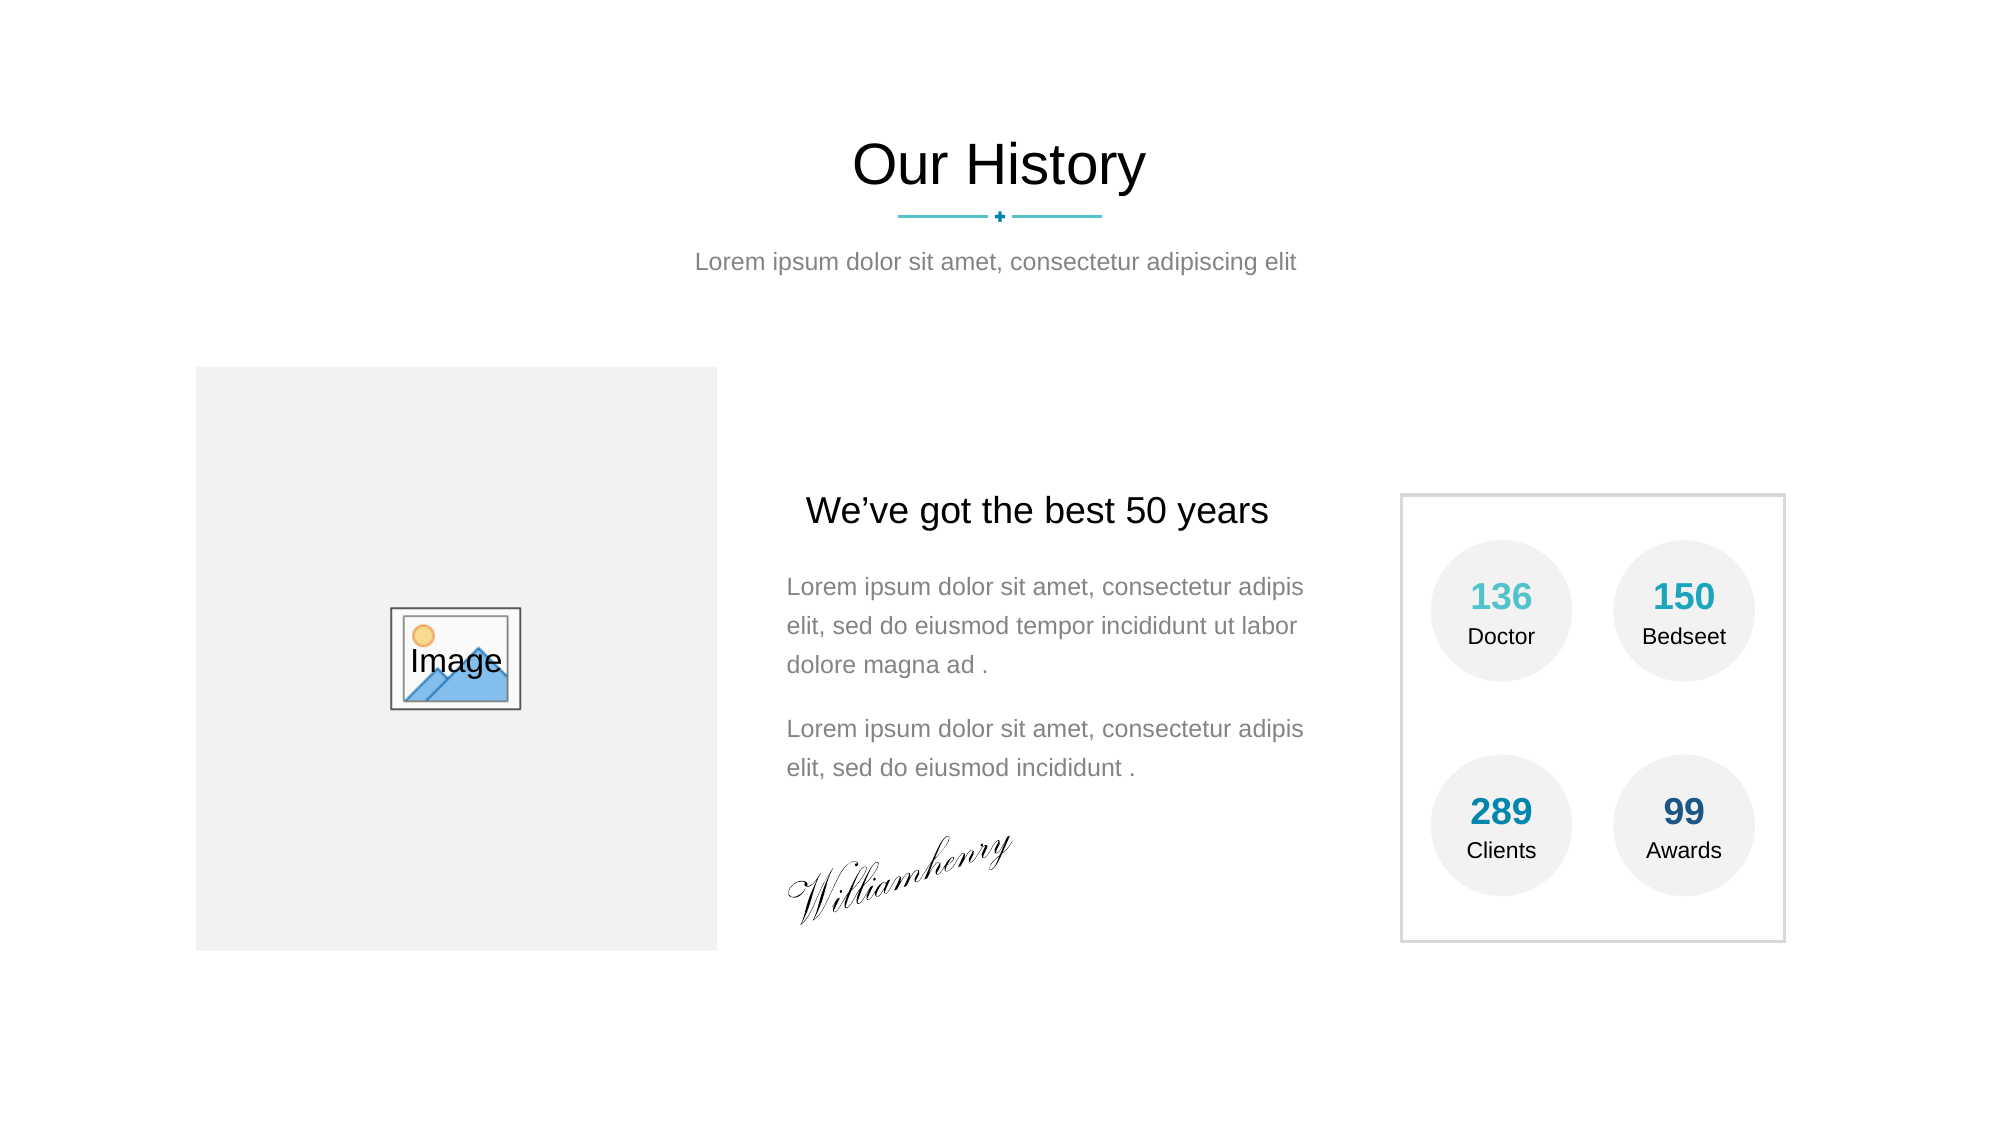

Our History

Lorem ipsum dolor sit amet, consectetur adipiscing elit

We’ve got the best 50 years
Lorem ipsum dolor sit amet, consectetur adipis elit, sed do eiusmod tempor incididunt ut labor dolore magna ad .
Lorem ipsum dolor sit amet, consectetur adipis elit, sed do eiusmod incididunt .

136
Doctor

150
Bedseet

289
Clients

99
Awards